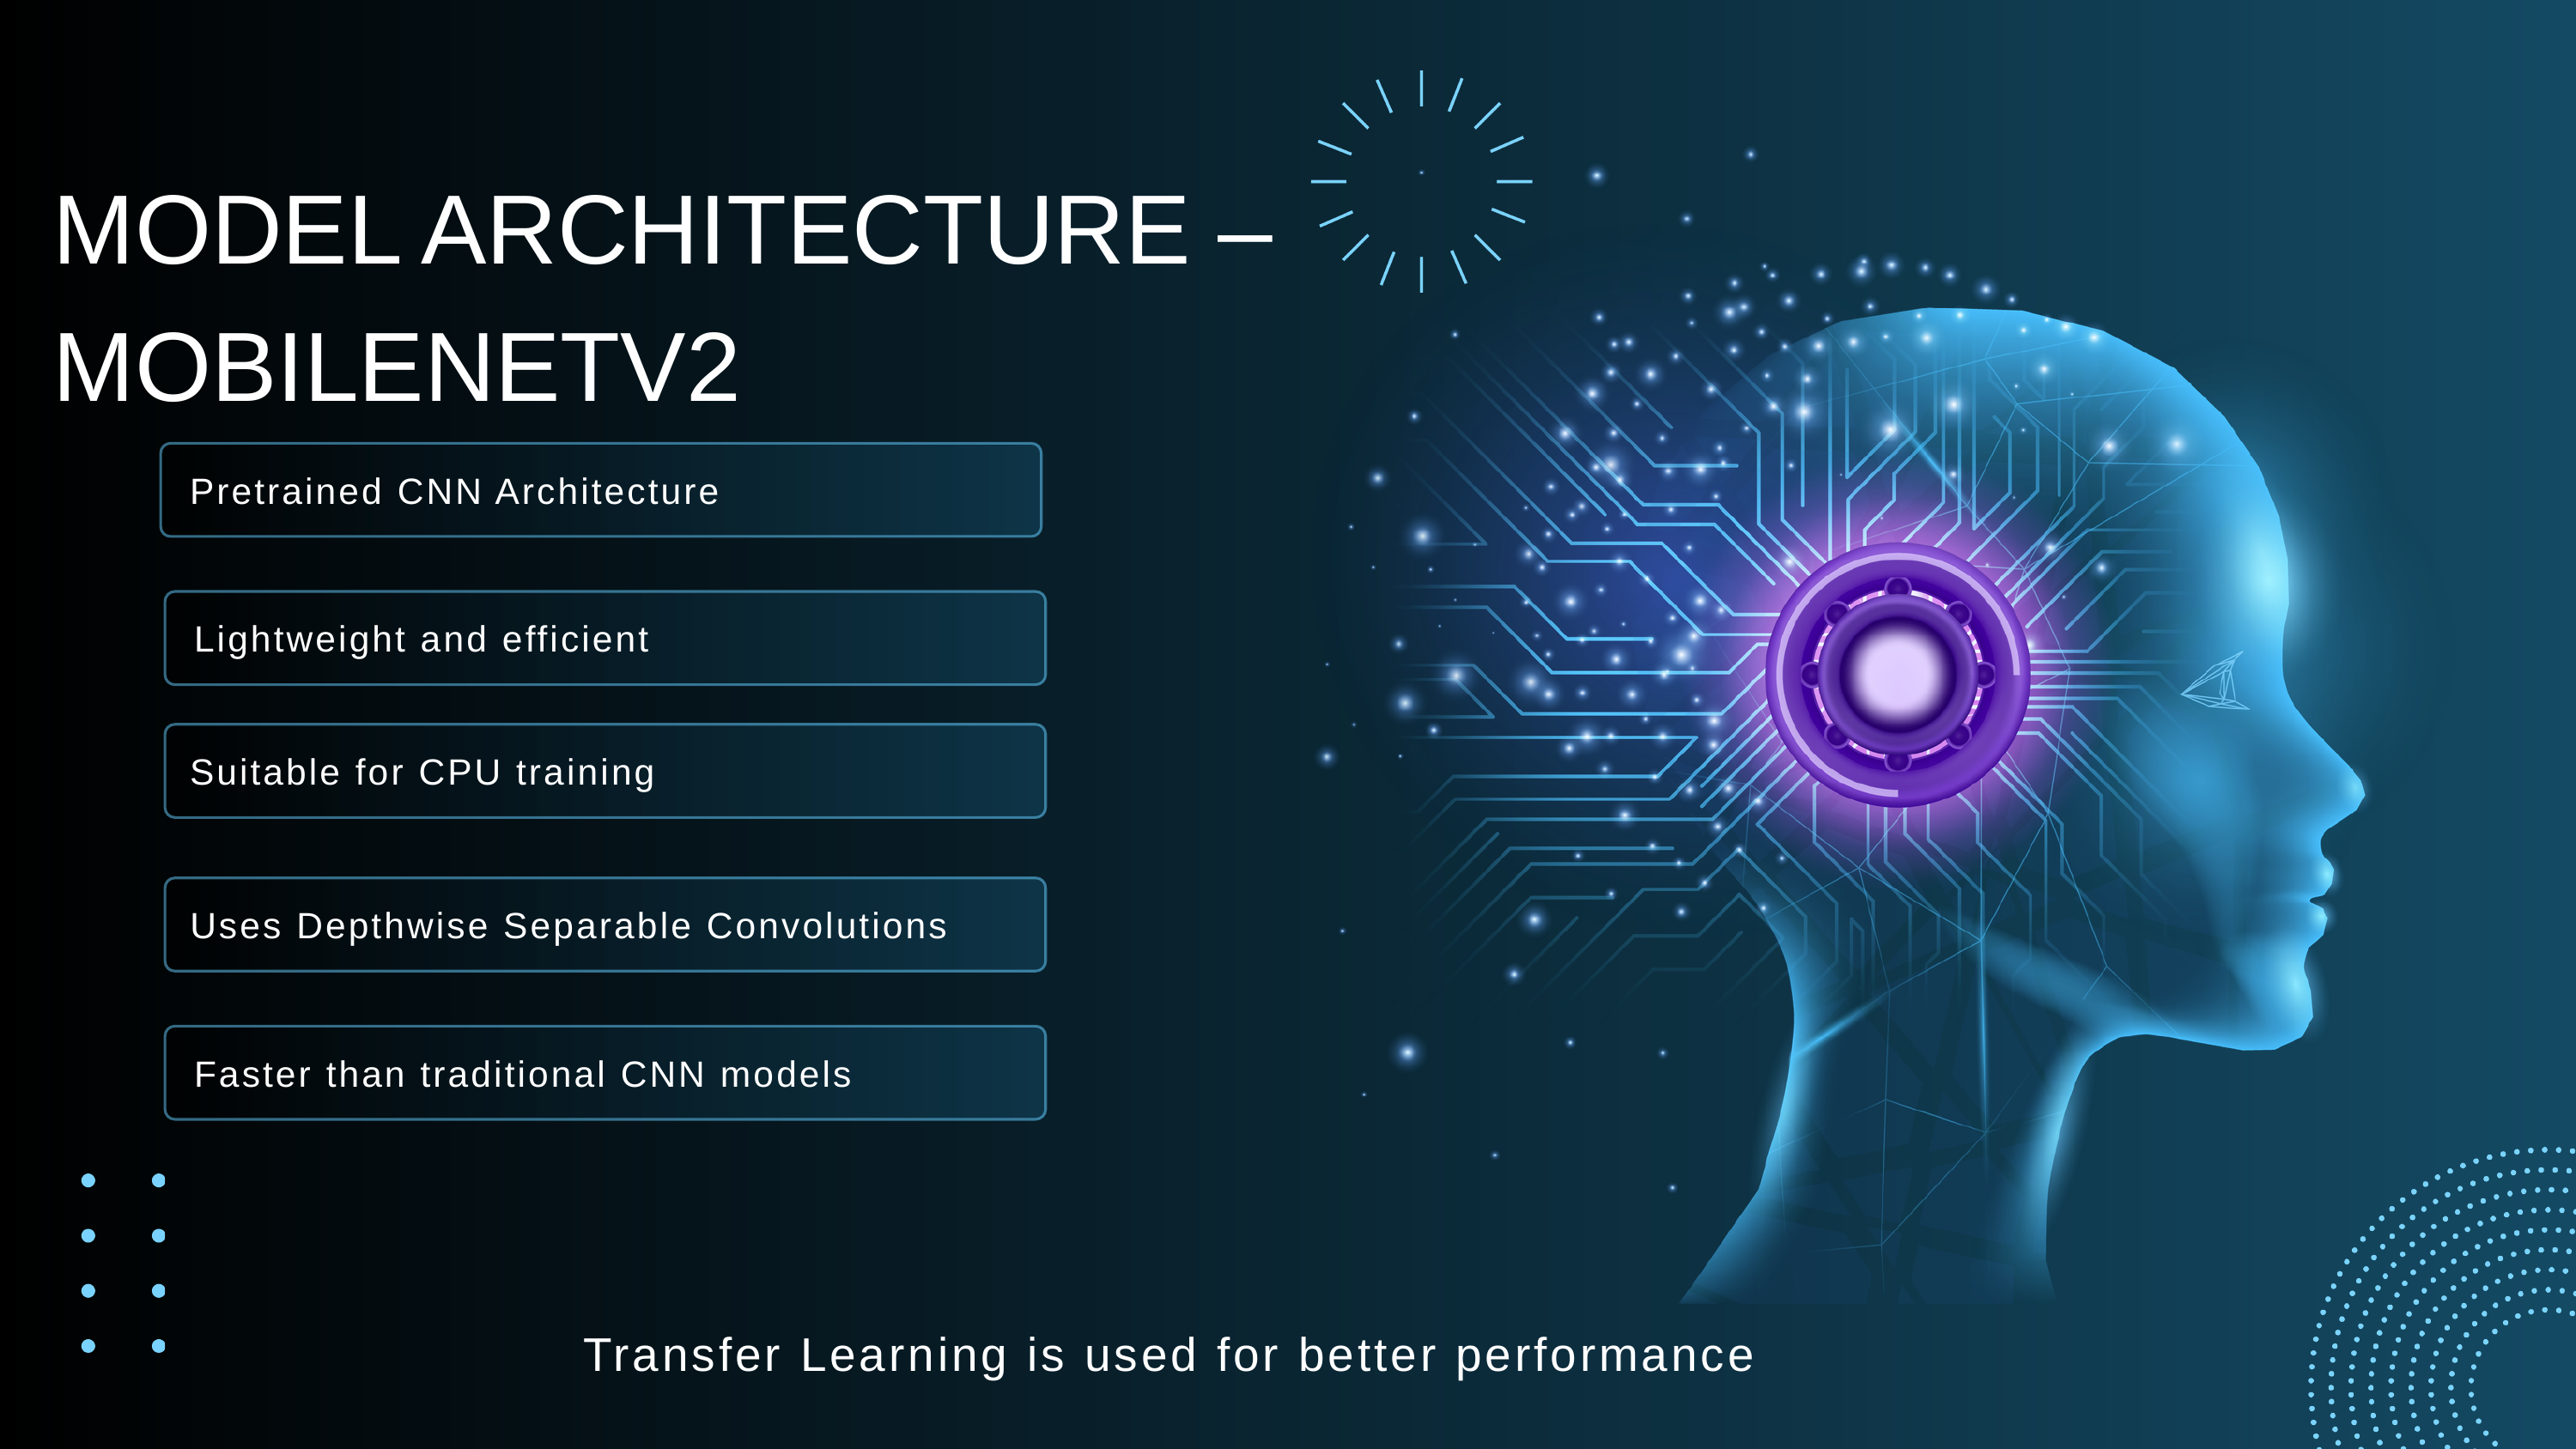

MODEL ARCHITECTURE – MOBILENETV2

Pretrained CNN Architecture

Lightweight and efficient

Suitable for CPU training

Uses Depthwise Separable Convolutions

Faster than traditional CNN models

Transfer Learning is used for better performance